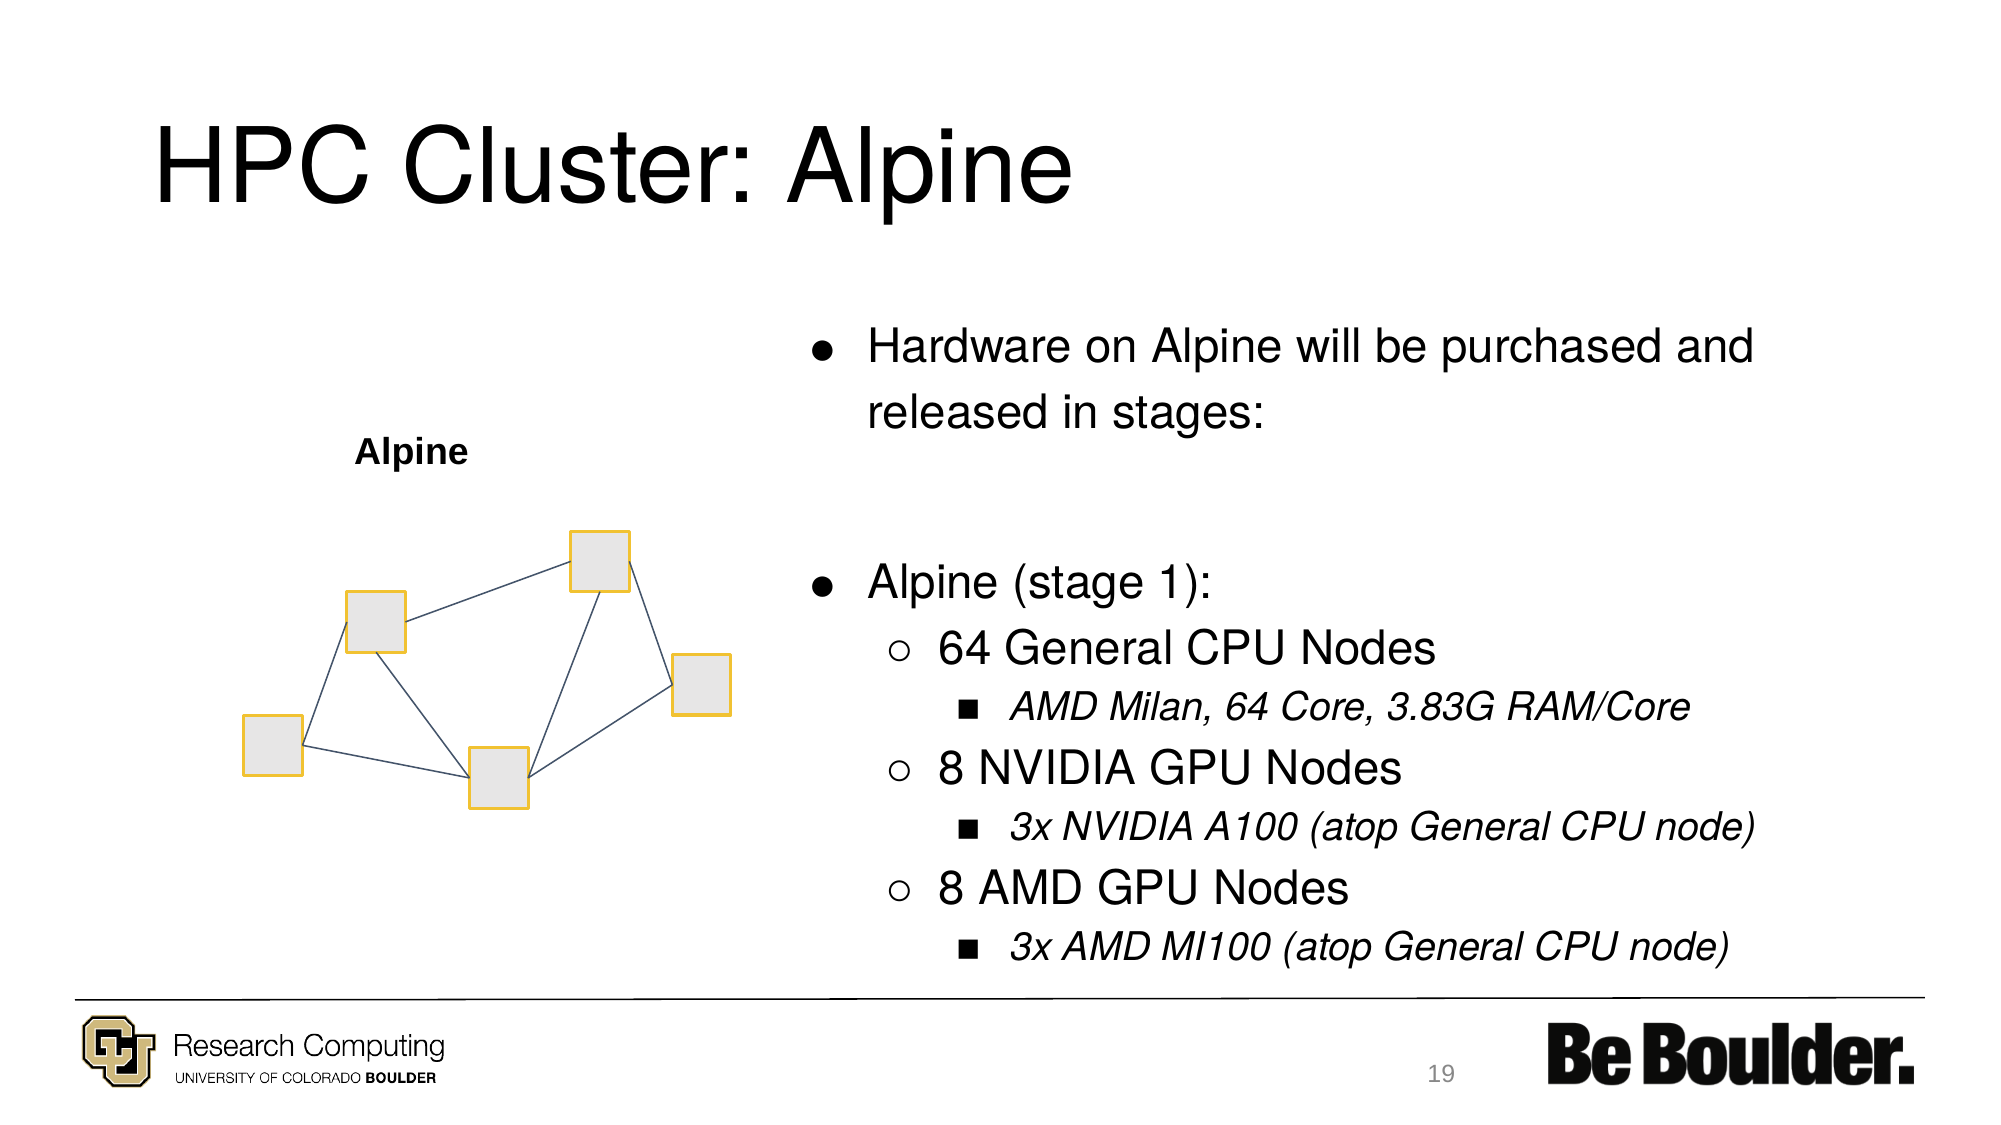

# HPC Cluster: Alpine
Hardware on Alpine will be purchased and released in stages:

Alpine (stage 1):
64 General CPU Nodes
AMD Milan, 64 Core, 3.83G RAM/Core
8 NVIDIA GPU Nodes
3x NVIDIA A100 (atop General CPU node)
8 AMD GPU Nodes
3x AMD MI100 (atop General CPU node)
Alpine

19